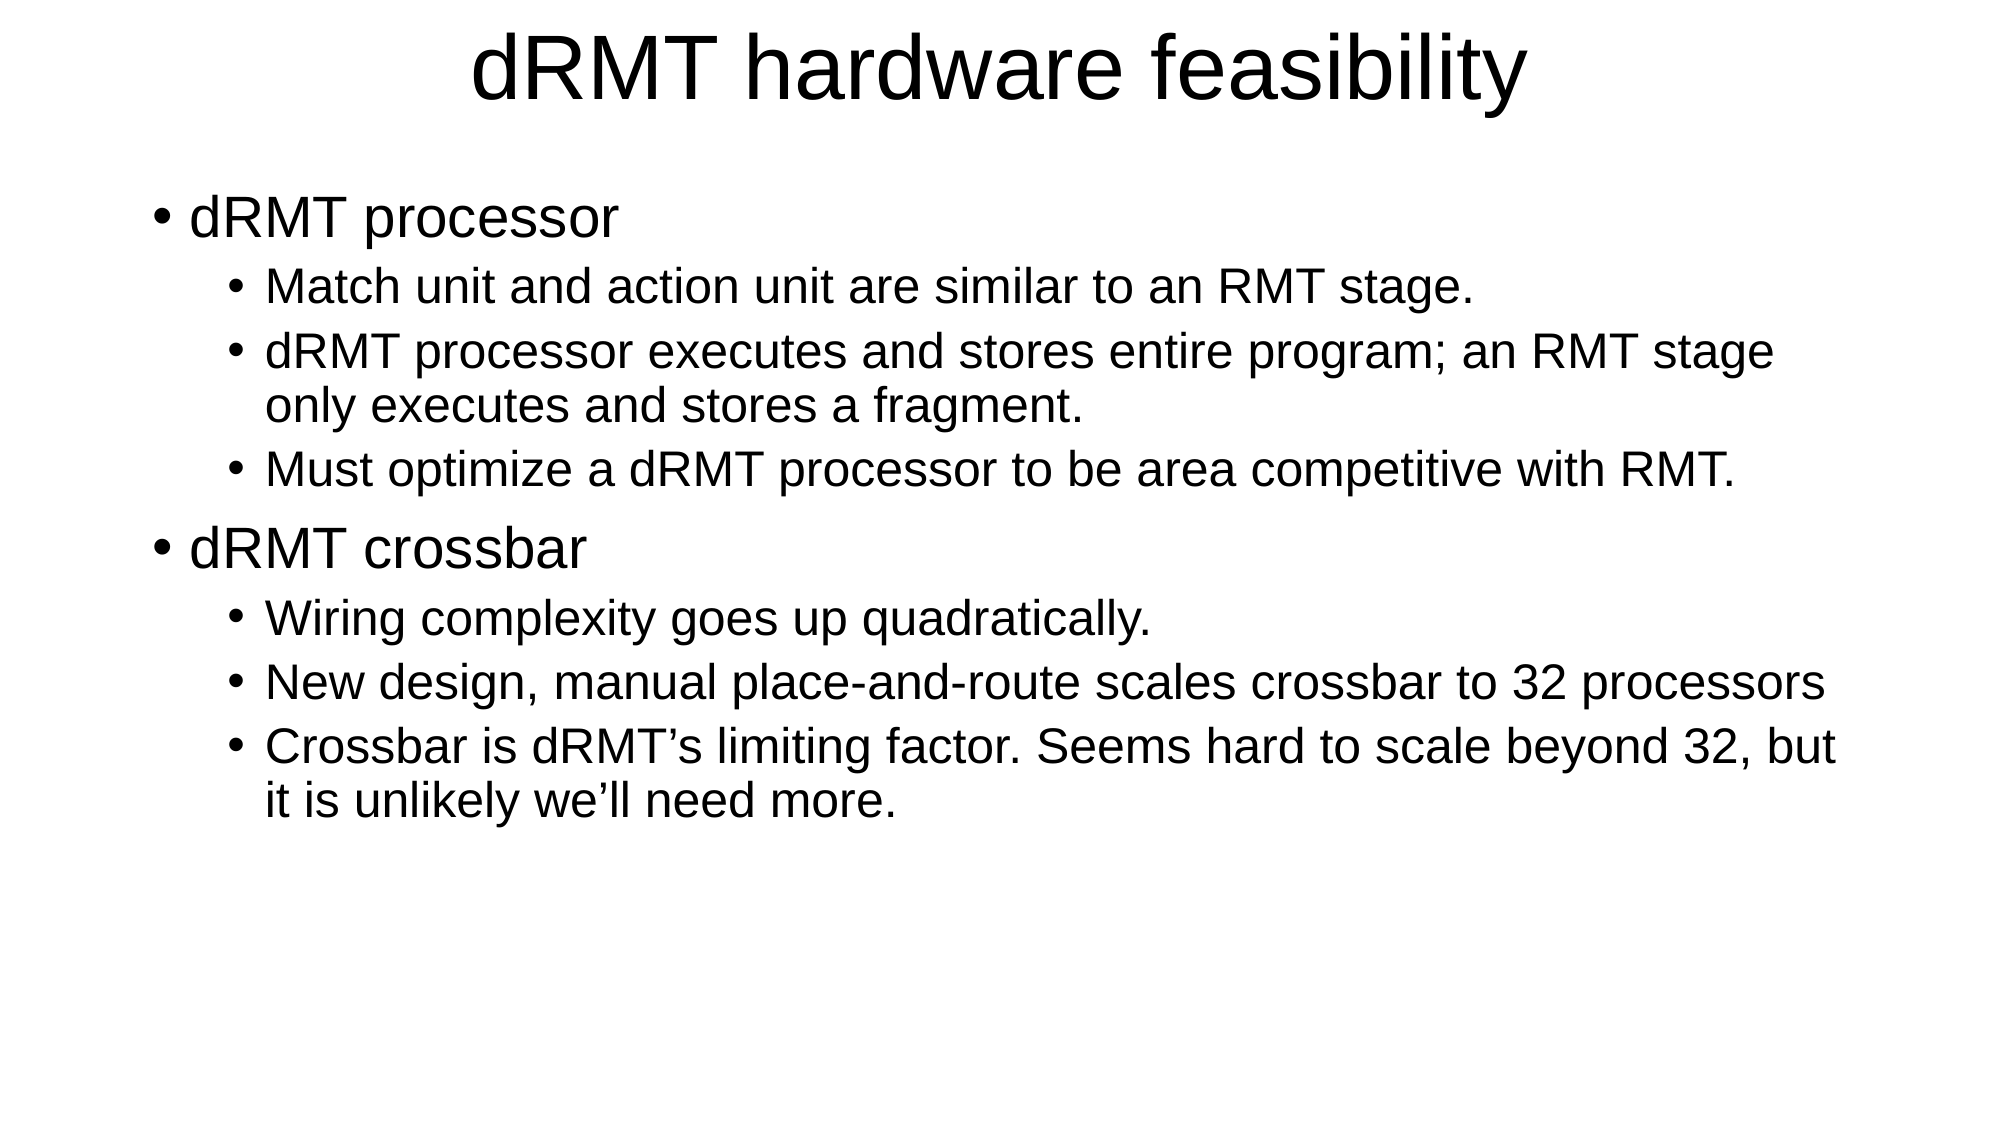

# dRMT hardware feasibility
dRMT processor
Match unit and action unit are similar to an RMT stage.
dRMT processor executes and stores entire program; an RMT stage only executes and stores a fragment.
Must optimize a dRMT processor to be area competitive with RMT.
dRMT crossbar
Wiring complexity goes up quadratically.
New design, manual place-and-route scales crossbar to 32 processors
Crossbar is dRMT’s limiting factor. Seems hard to scale beyond 32, but it is unlikely we’ll need more.